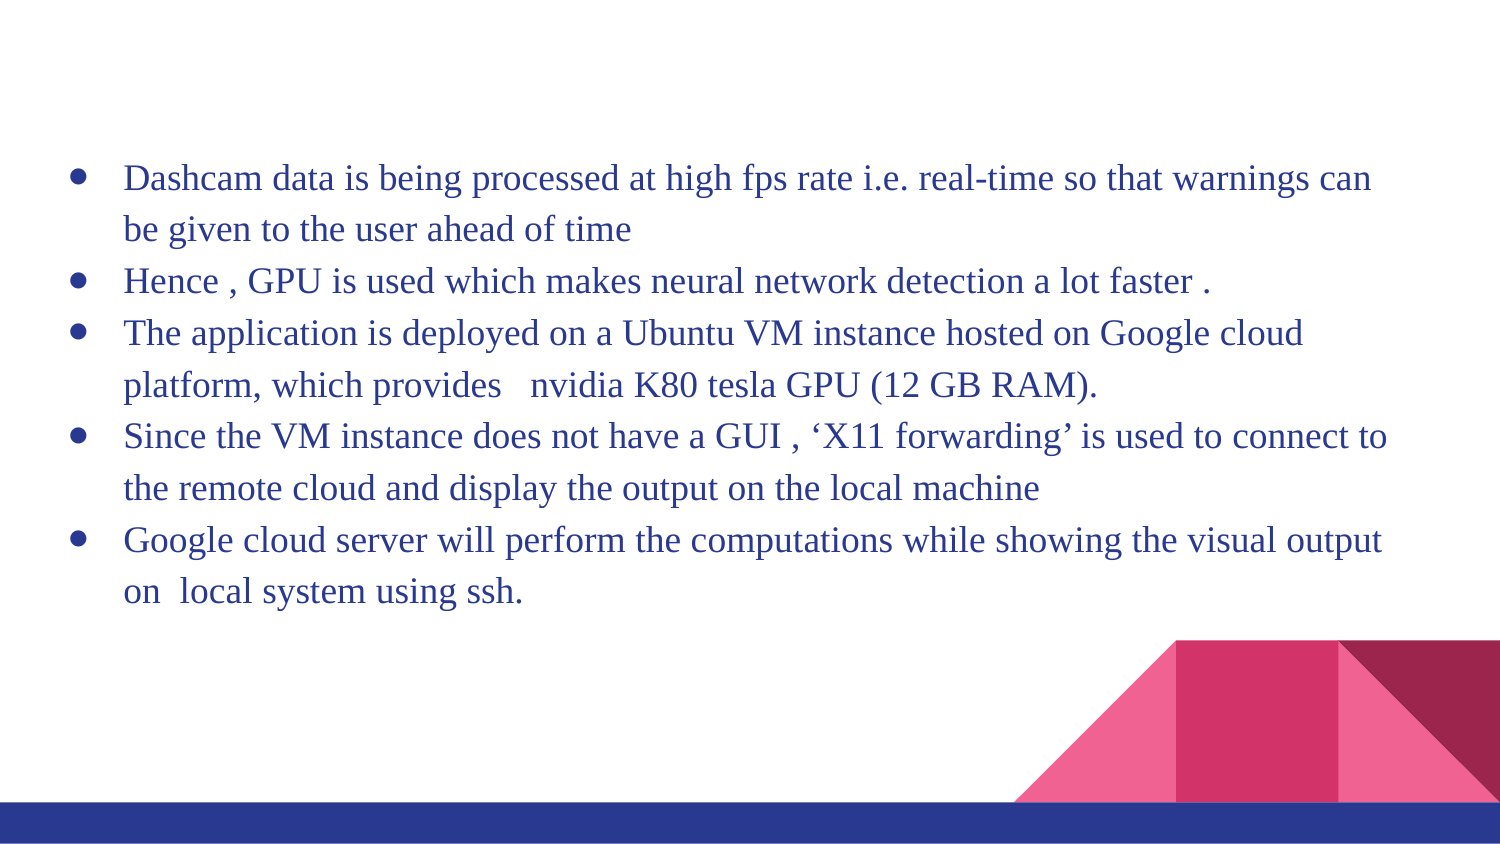

Dashcam data is being processed at high fps rate i.e. real-time so that warnings can be given to the user ahead of time
Hence , GPU is used which makes neural network detection a lot faster .
The application is deployed on a Ubuntu VM instance hosted on Google cloud platform, which provides   nvidia K80 tesla GPU (12 GB RAM).
Since the VM instance does not have a GUI , ‘X11 forwarding’ is used to connect to the remote cloud and display the output on the local machine
Google cloud server will perform the computations while showing the visual output on  local system using ssh.